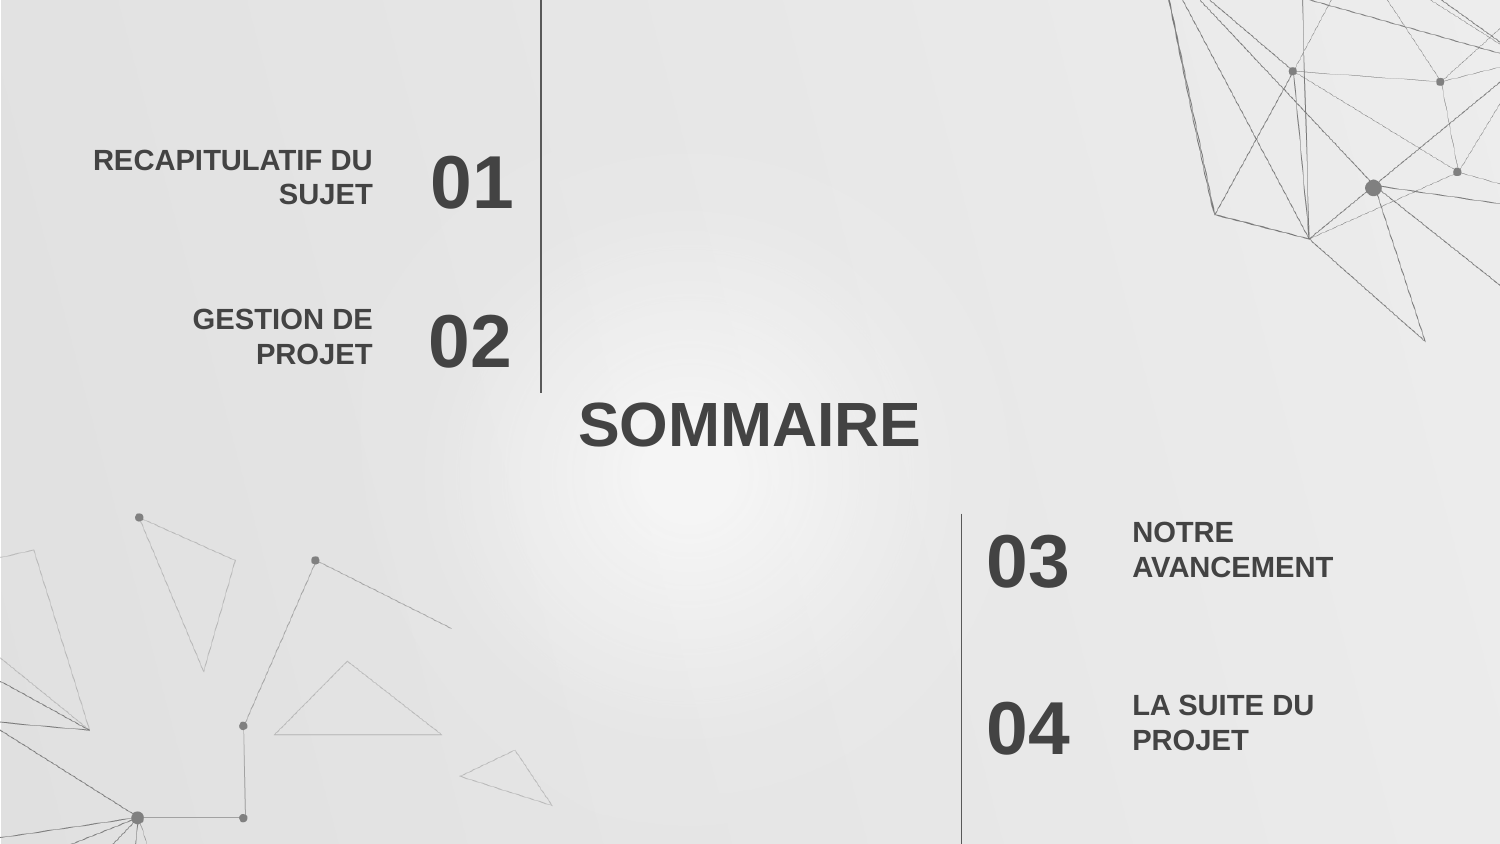

RECAPITULATIF DU SUJET
   01
GESTION DE PROJET
02
# SOMMAIRE
NOTRE AVANCEMENT
03
LA SUITE DU PROJET
04